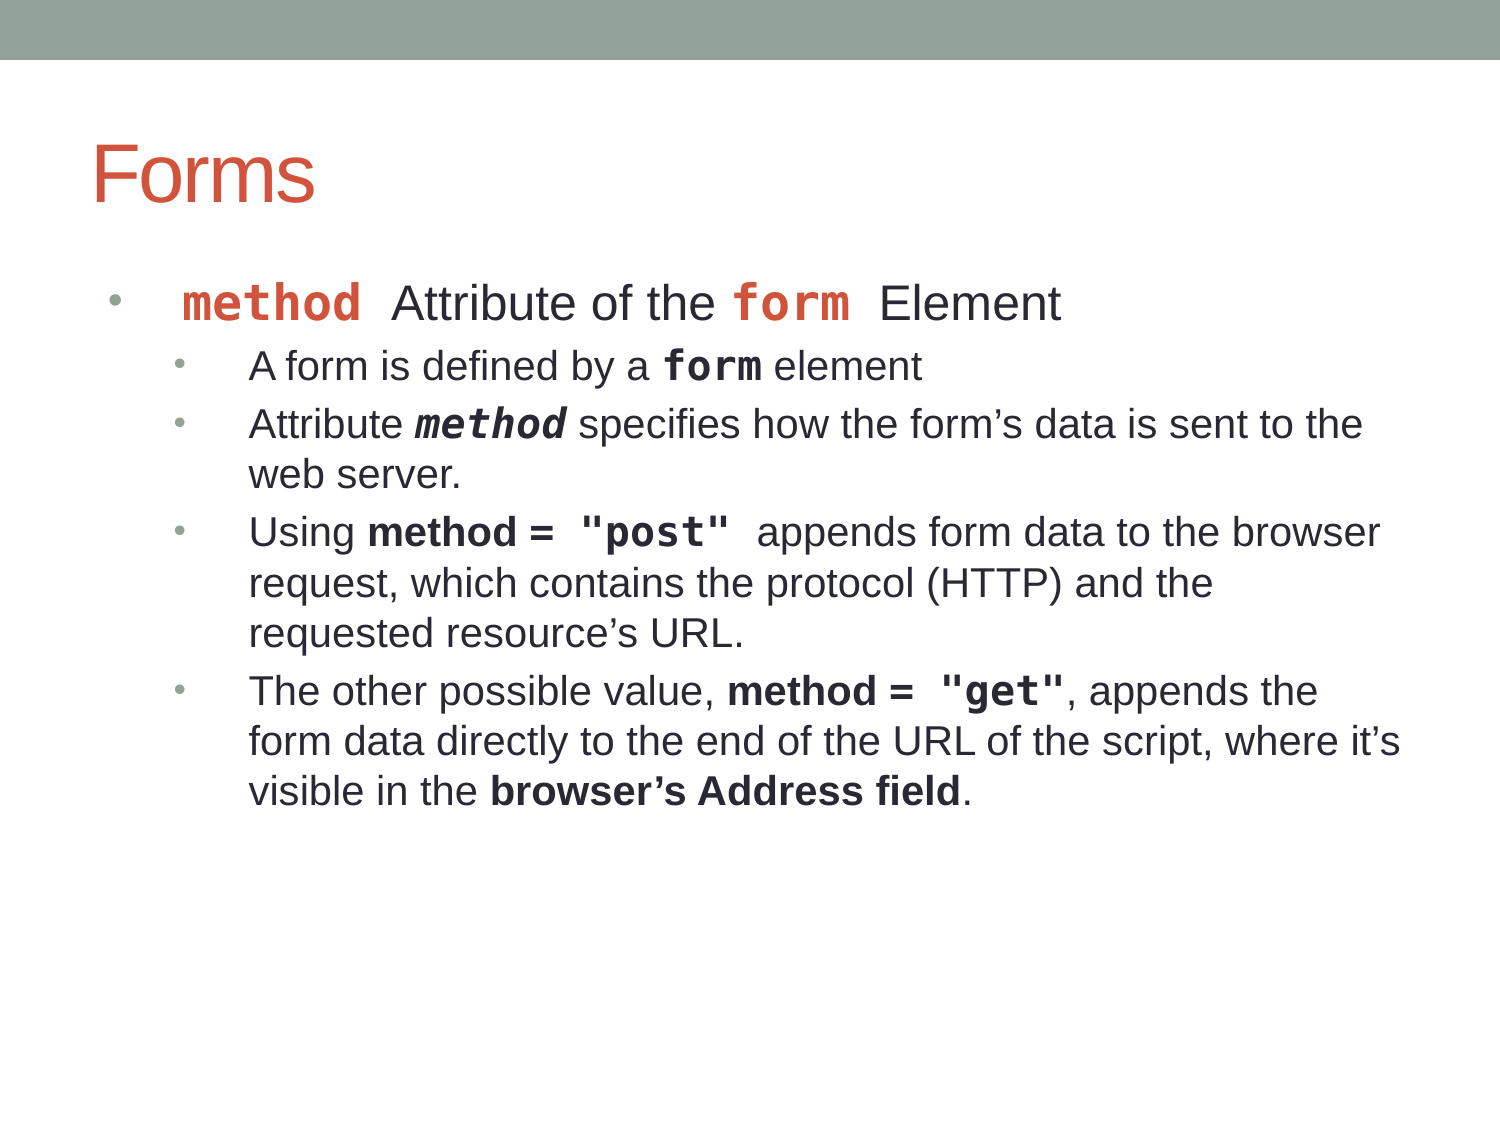

# Forms
method  Attribute of the form  Element
A form is defined by a form element
Attribute method specifies how the form’s data is sent to the web server.
Using method = "post" appends form data to the browser request, which contains the protocol (HTTP) and the requested resource’s URL.
The other possible value, method = "get", appends the form data directly to the end of the URL of the script, where it’s visible in the browser’s Address field.